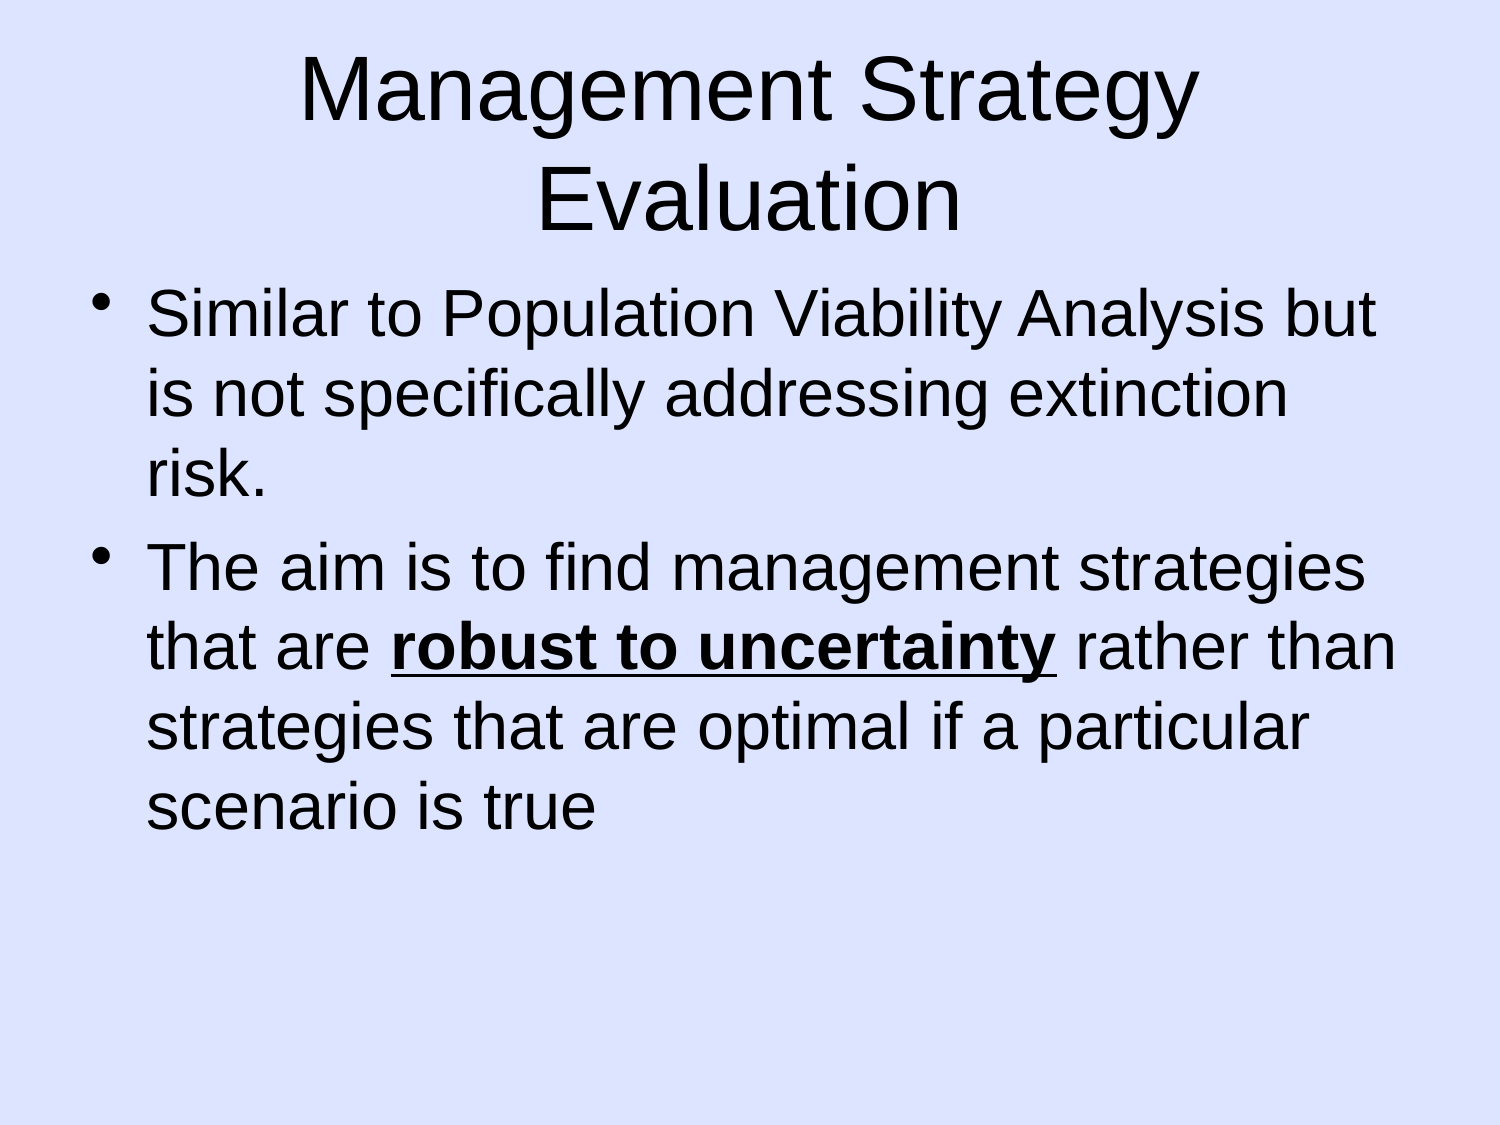

# Management Strategy Evaluation
Similar to Population Viability Analysis but is not specifically addressing extinction risk.
The aim is to find management strategies that are robust to uncertainty rather than strategies that are optimal if a particular scenario is true